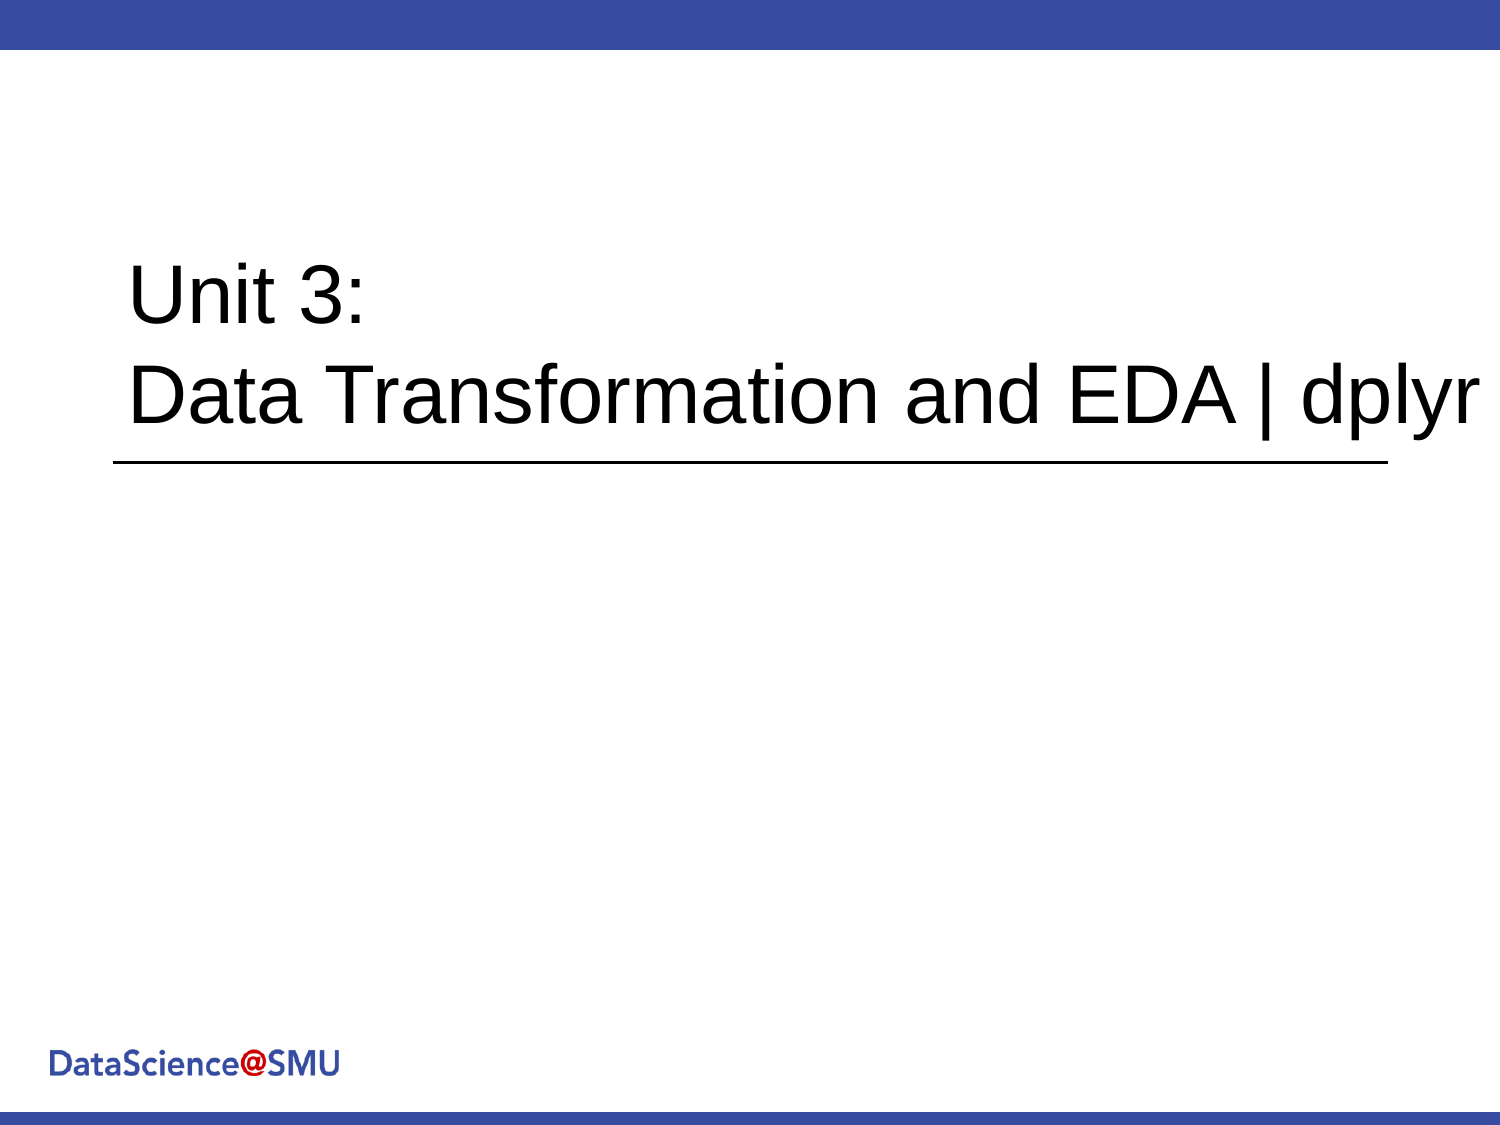

# Unit 3: Data Transformation and EDA | dplyr